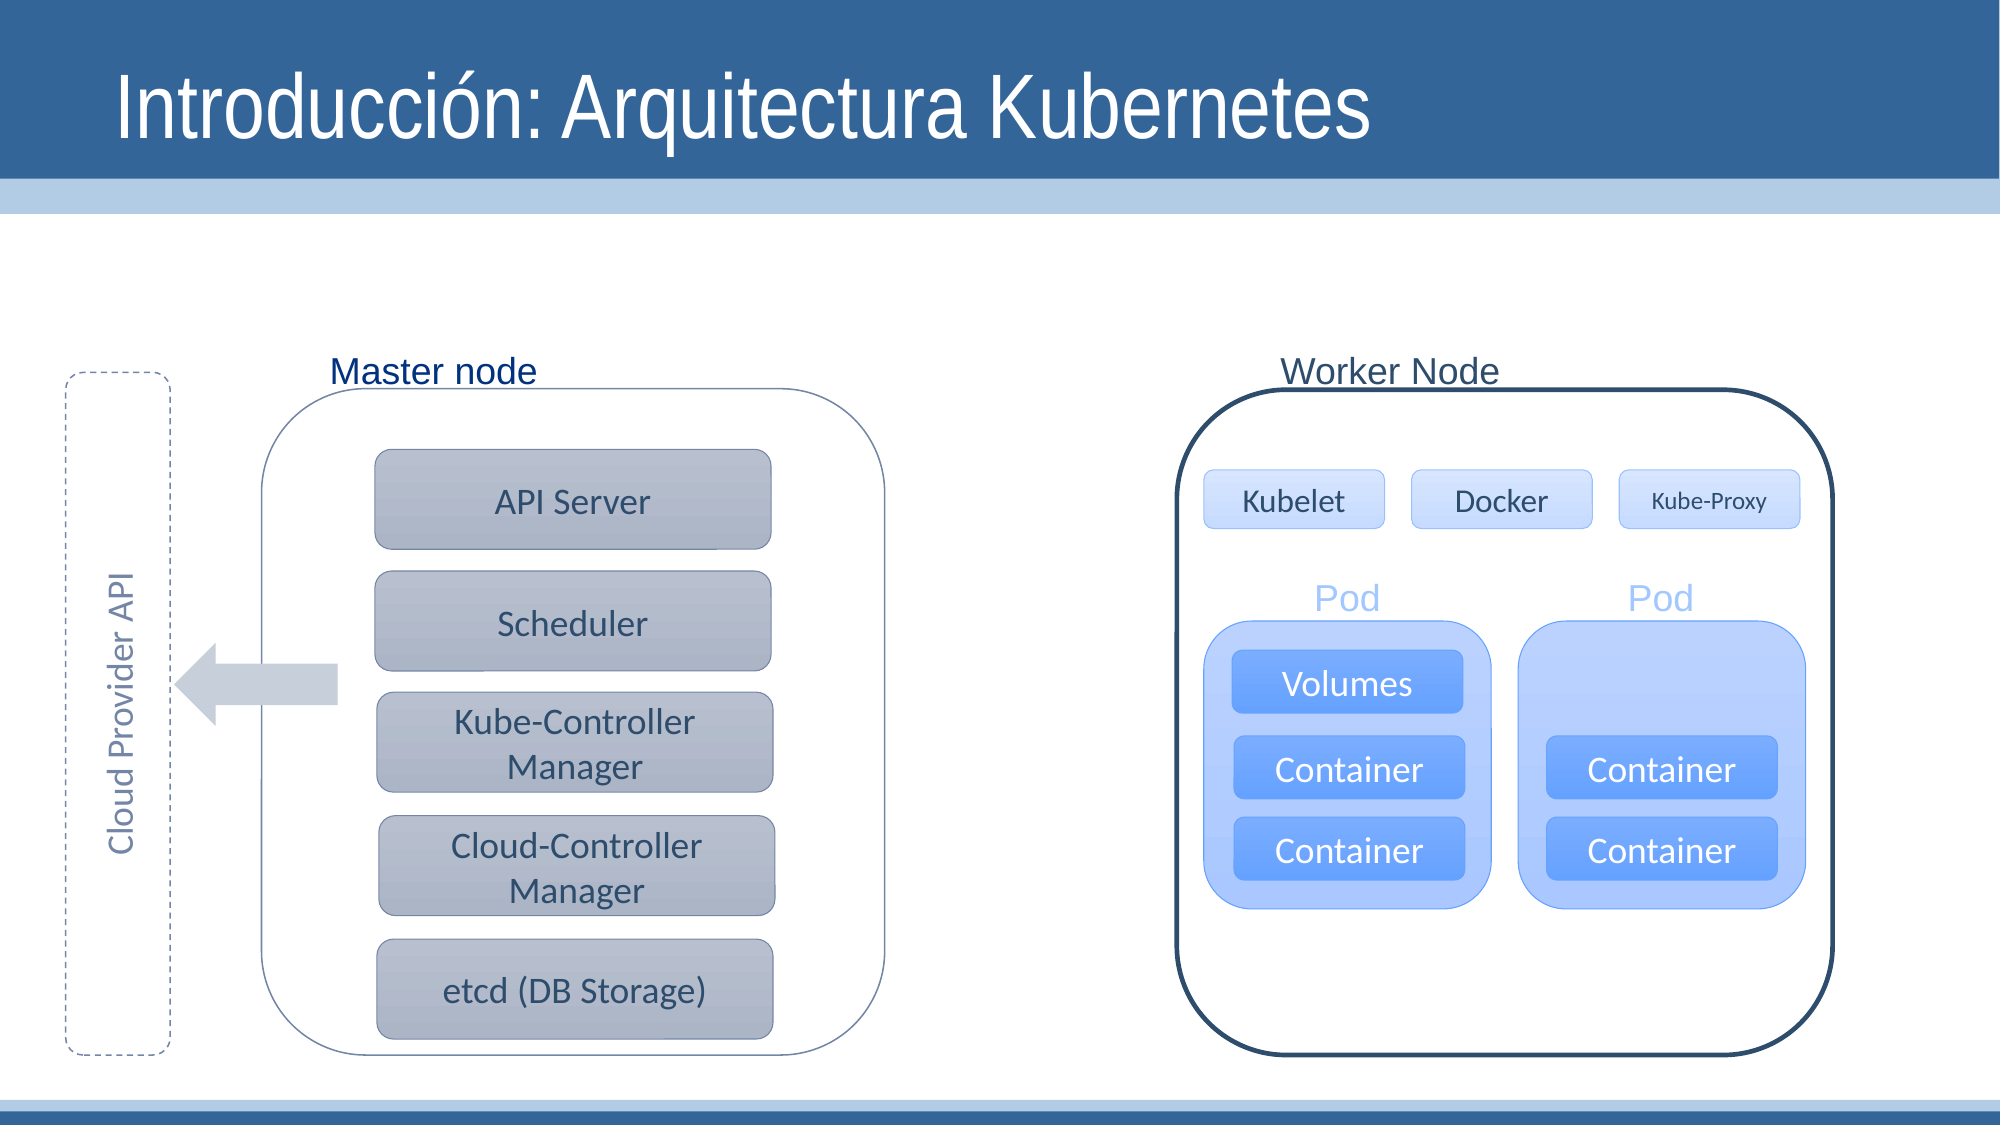

# Introducción: Arquitectura Kubernetes
Master node
Worker Node

API Server
Kubelet
Docker
Kube-Proxy
Pod
Pod
Scheduler

Volumes
Cloud Provider API
Kube-Controller Manager
Container
Container
Cloud-Controller Manager
Container
Container
etcd (DB Storage)